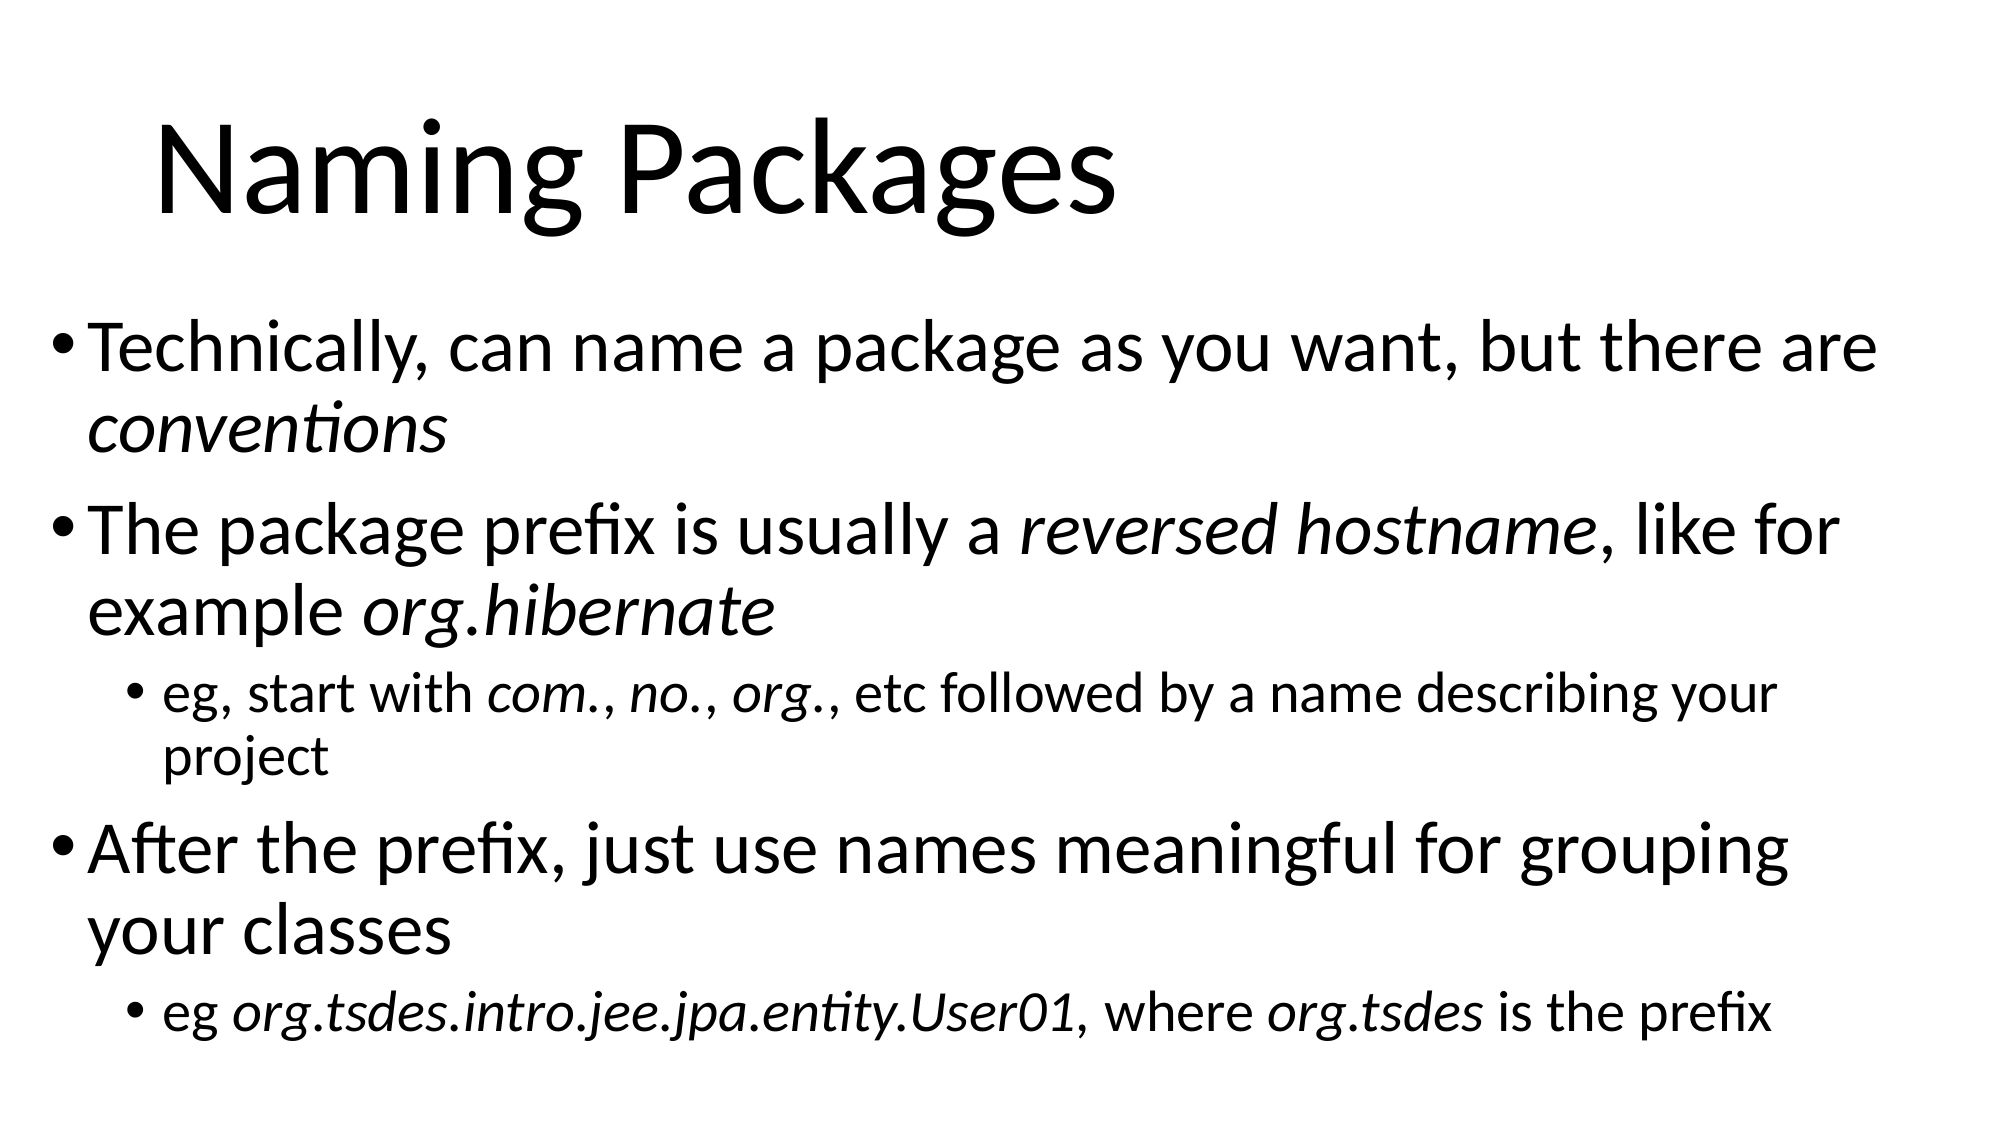

# Naming Packages
Technically, can name a package as you want, but there are conventions
The package prefix is usually a reversed hostname, like for example org.hibernate
eg, start with com., no., org., etc followed by a name describing your project
After the prefix, just use names meaningful for grouping your classes
eg org.tsdes.intro.jee.jpa.entity.User01, where org.tsdes is the prefix